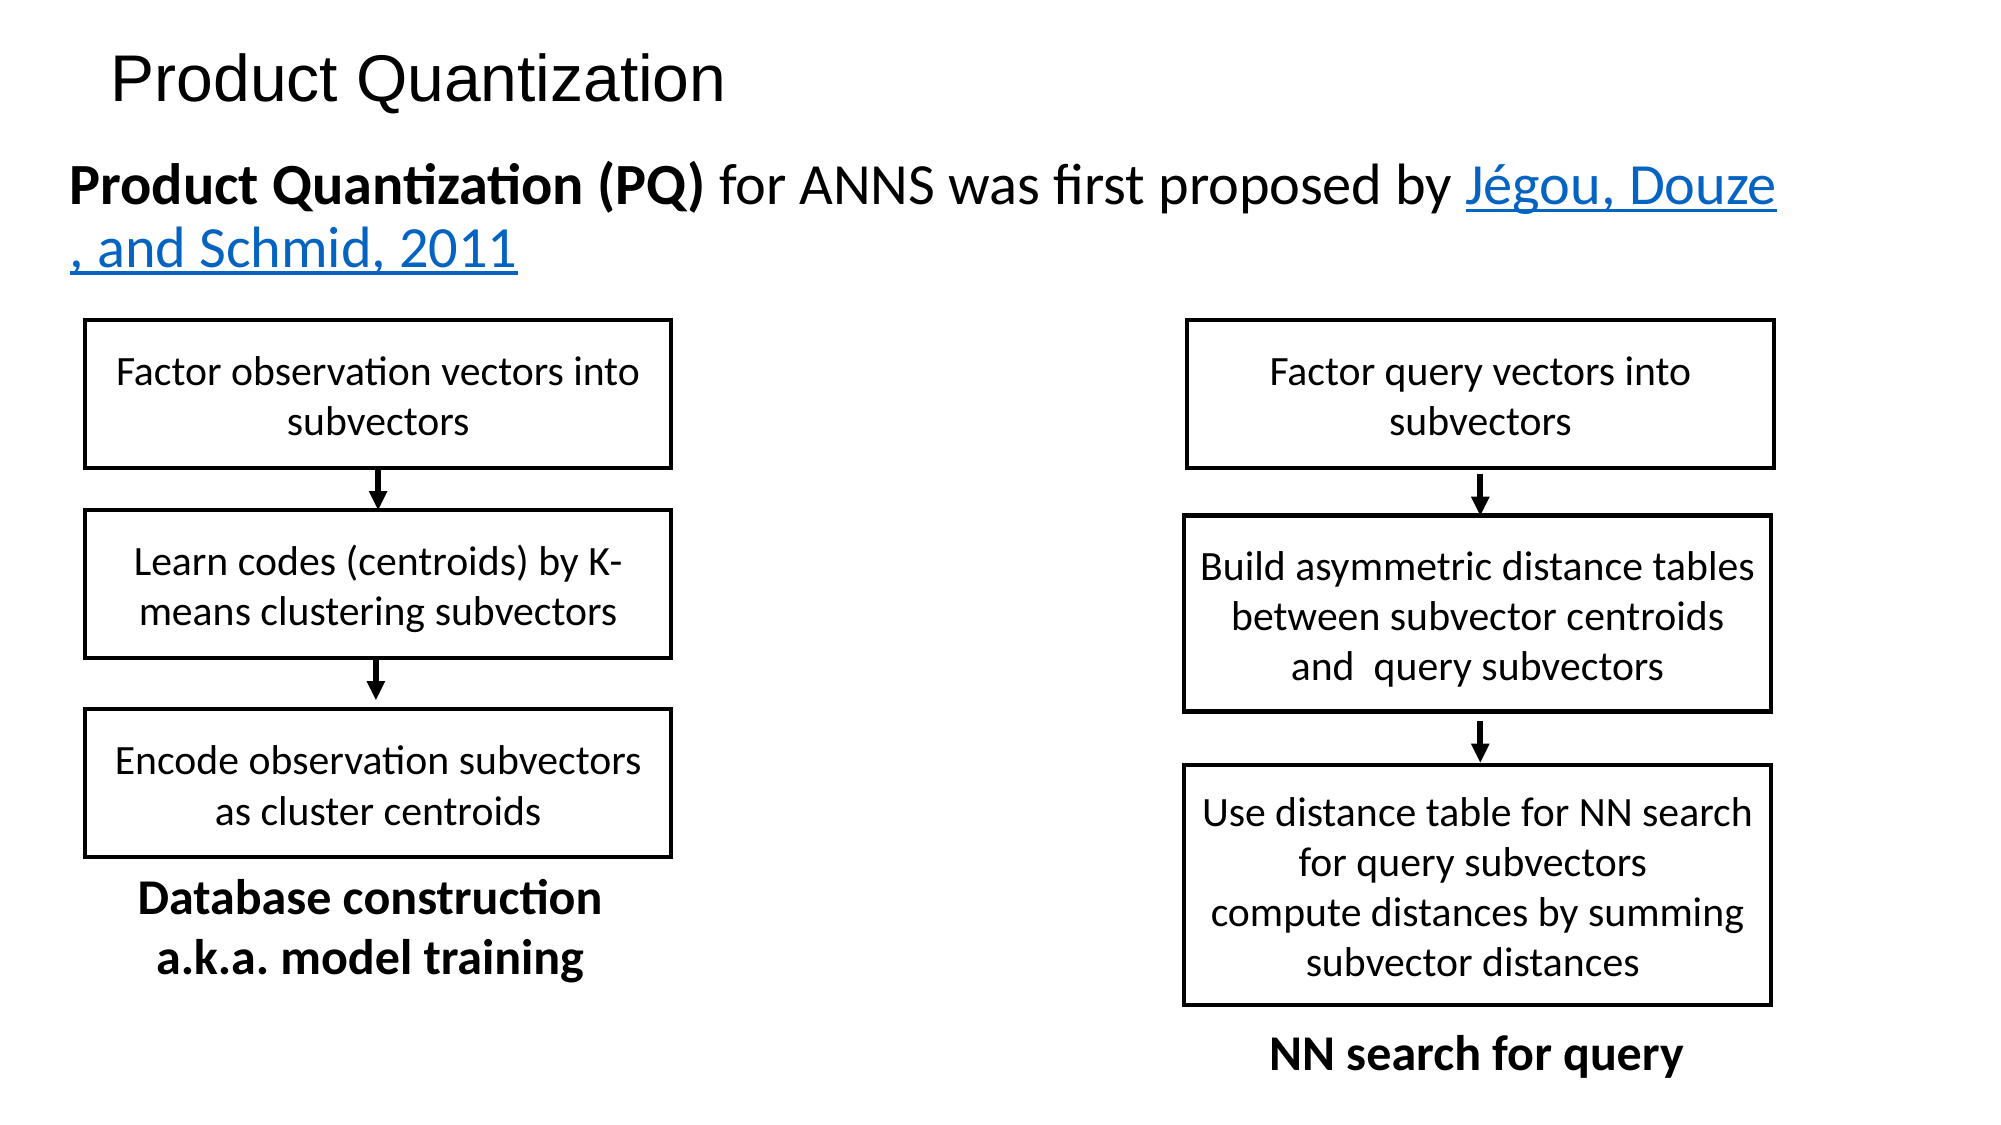

# Product Quantization
Product Quantization (PQ) for ANNS was first proposed by Jégou, Douze, and Schmid, 2011

Factor observation vectors into subvectors
Factor query vectors into subvectors
Learn codes (centroids) by K-means clustering subvectors
Build asymmetric distance tables between subvector centroids and  query subvectors
Encode observation subvectors as cluster centroids
Use distance table for NN search for query subvectors
compute distances by summing subvector distances
Database construction
a.k.a. model training
NN search for query